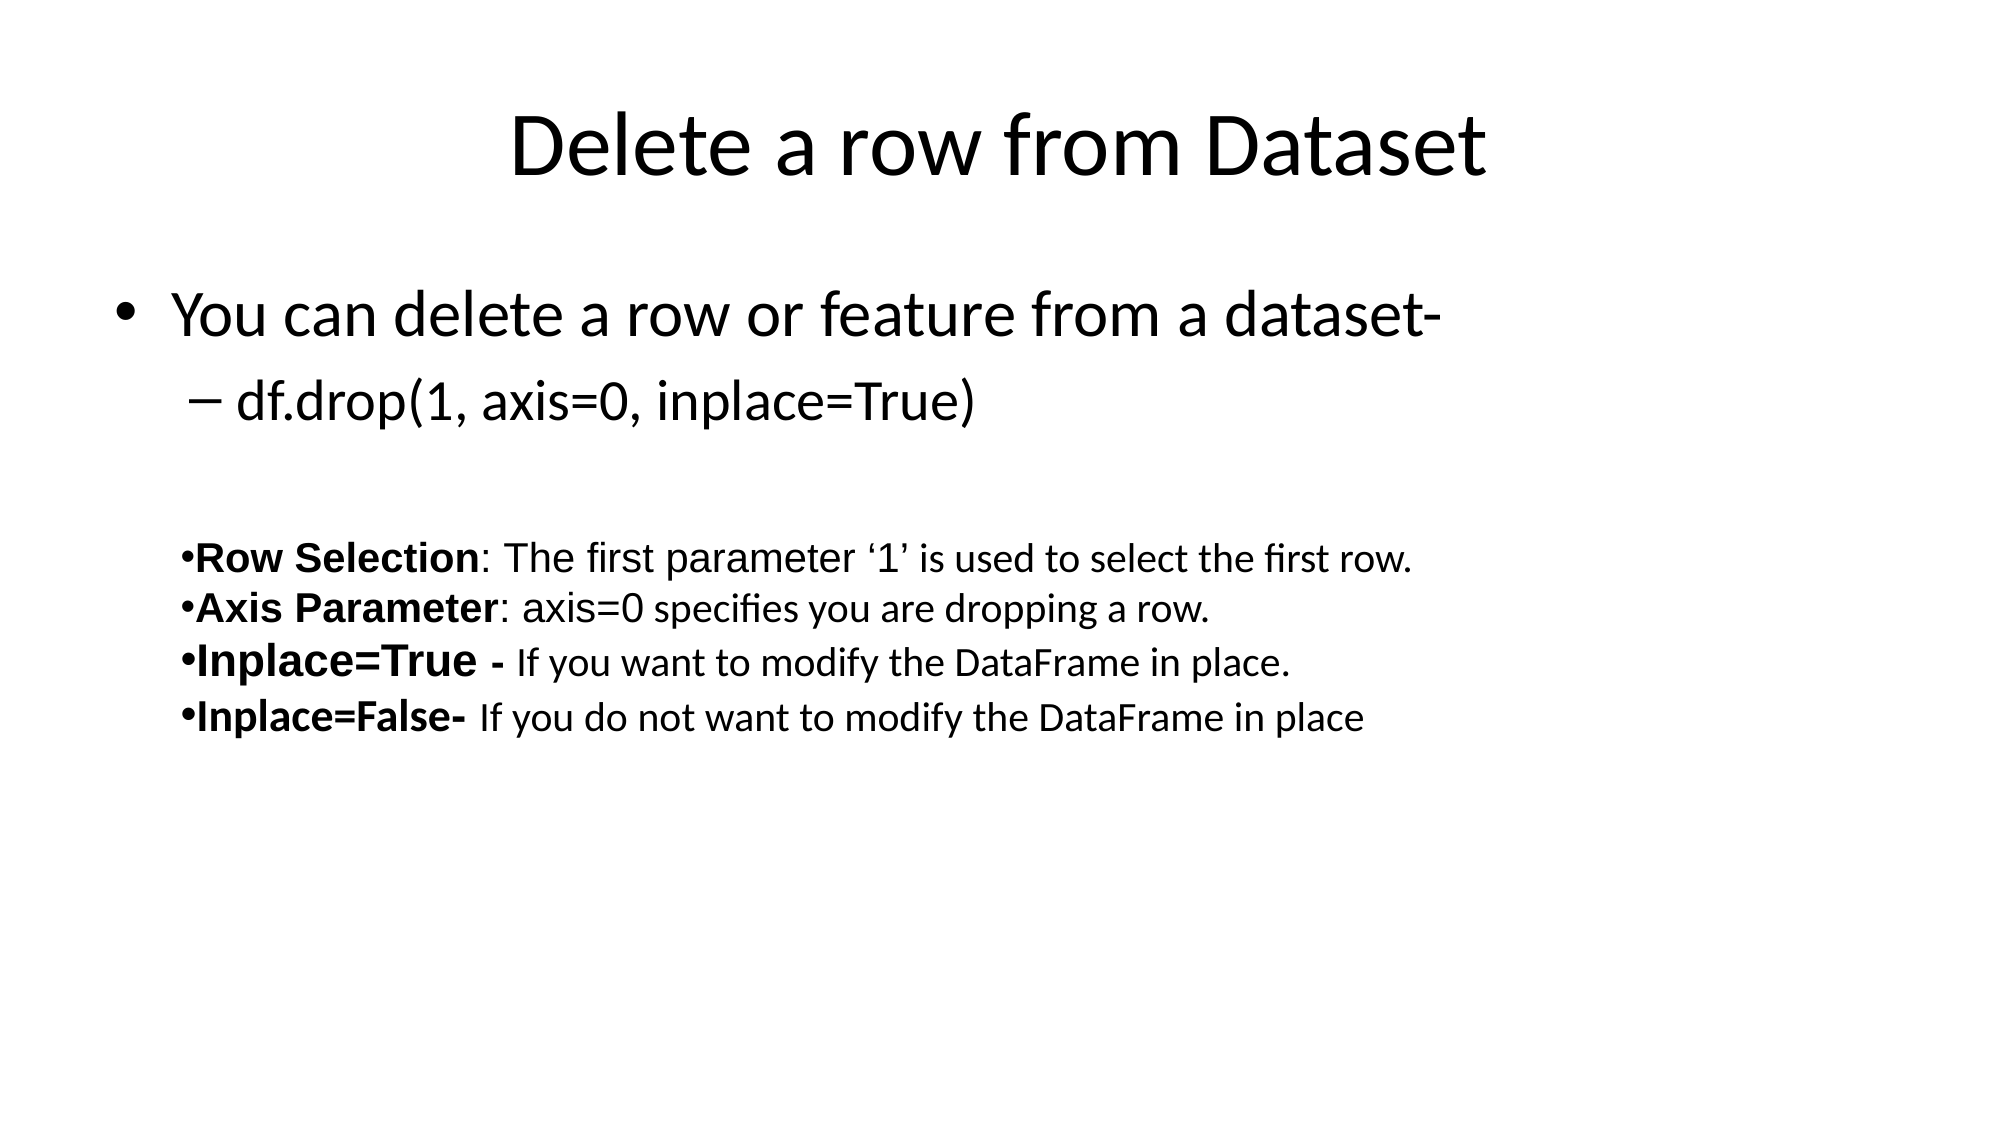

# Delete a row from Dataset
You can delete a row or feature from a dataset-
df.drop(1, axis=0, inplace=True)

Row Selection: The first parameter ‘1’ is used to select the first row.
Axis Parameter: axis=0 specifies you are dropping a row.
Inplace=True - If you want to modify the DataFrame in place.
Inplace=False- If you do not want to modify the DataFrame in place